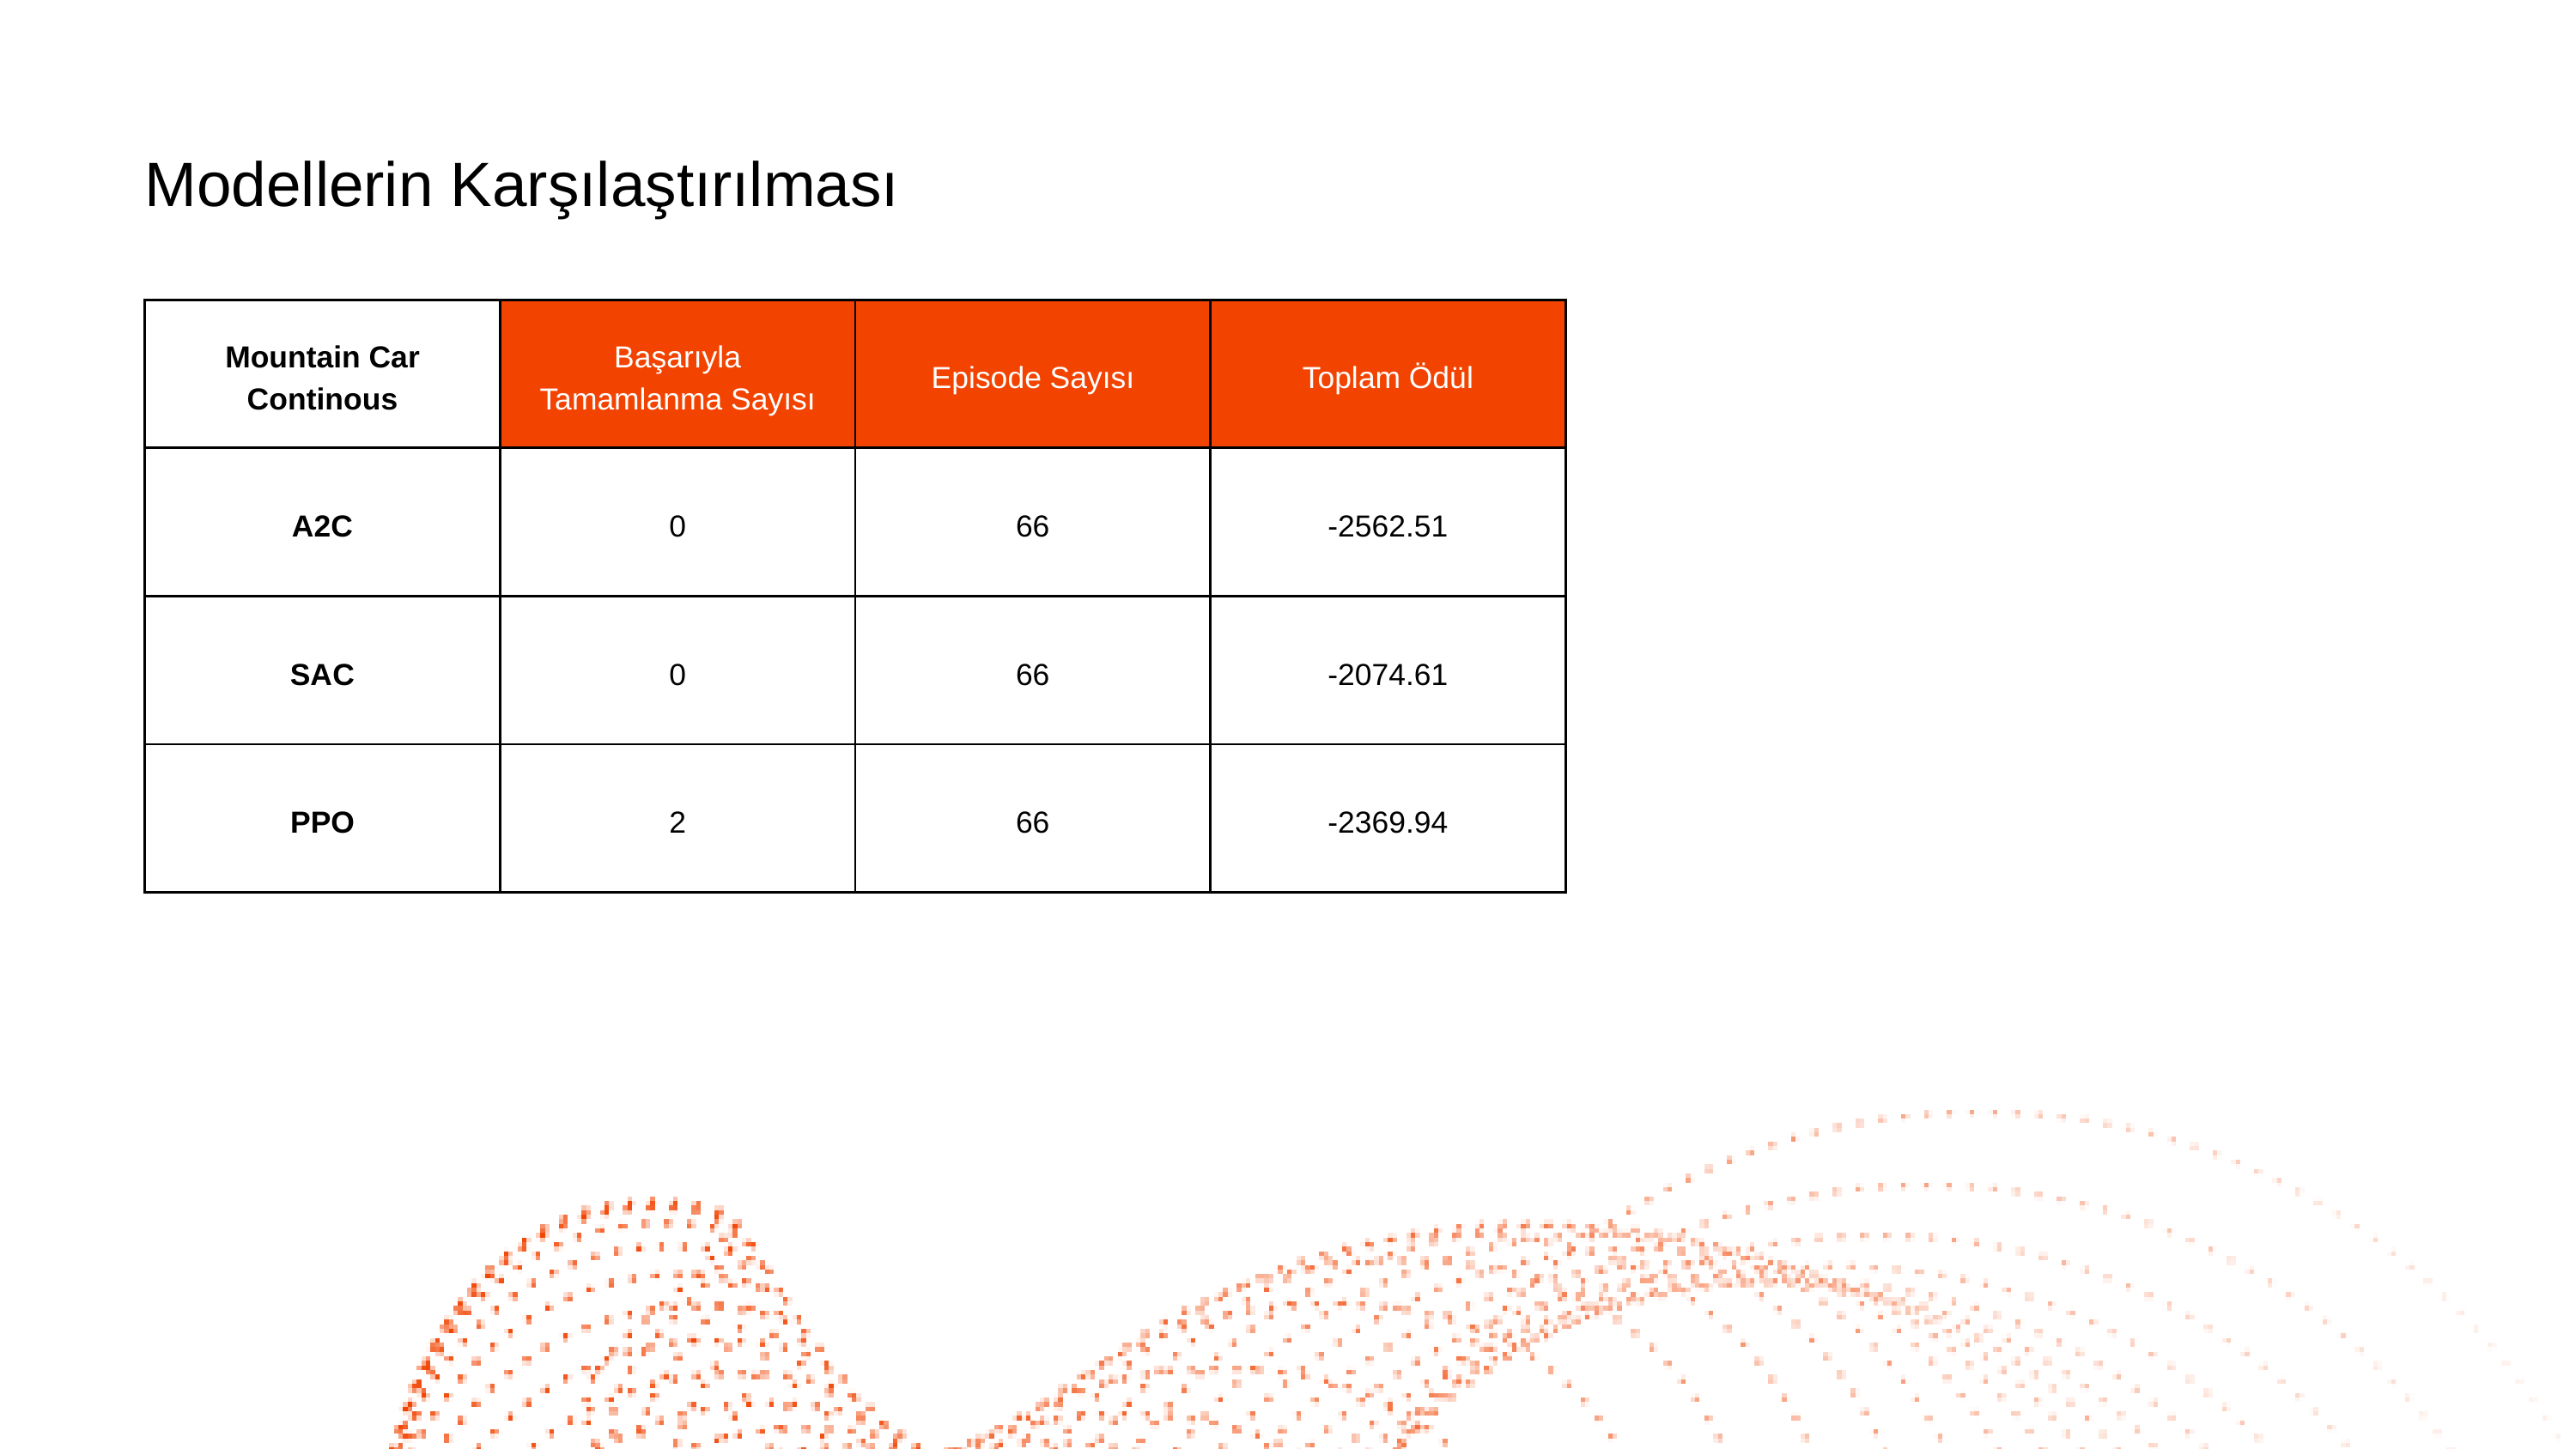

Modellerin Karşılaştırılması
| Mountain Car Continous | Başarıyla Tamamlanma Sayısı | Episode Sayısı | Toplam Ödül |
| --- | --- | --- | --- |
| A2C | 0 | 66 | -2562.51 |
| SAC | 0 | 66 | -2074.61 |
| PPO | 2 | 66 | -2369.94 |